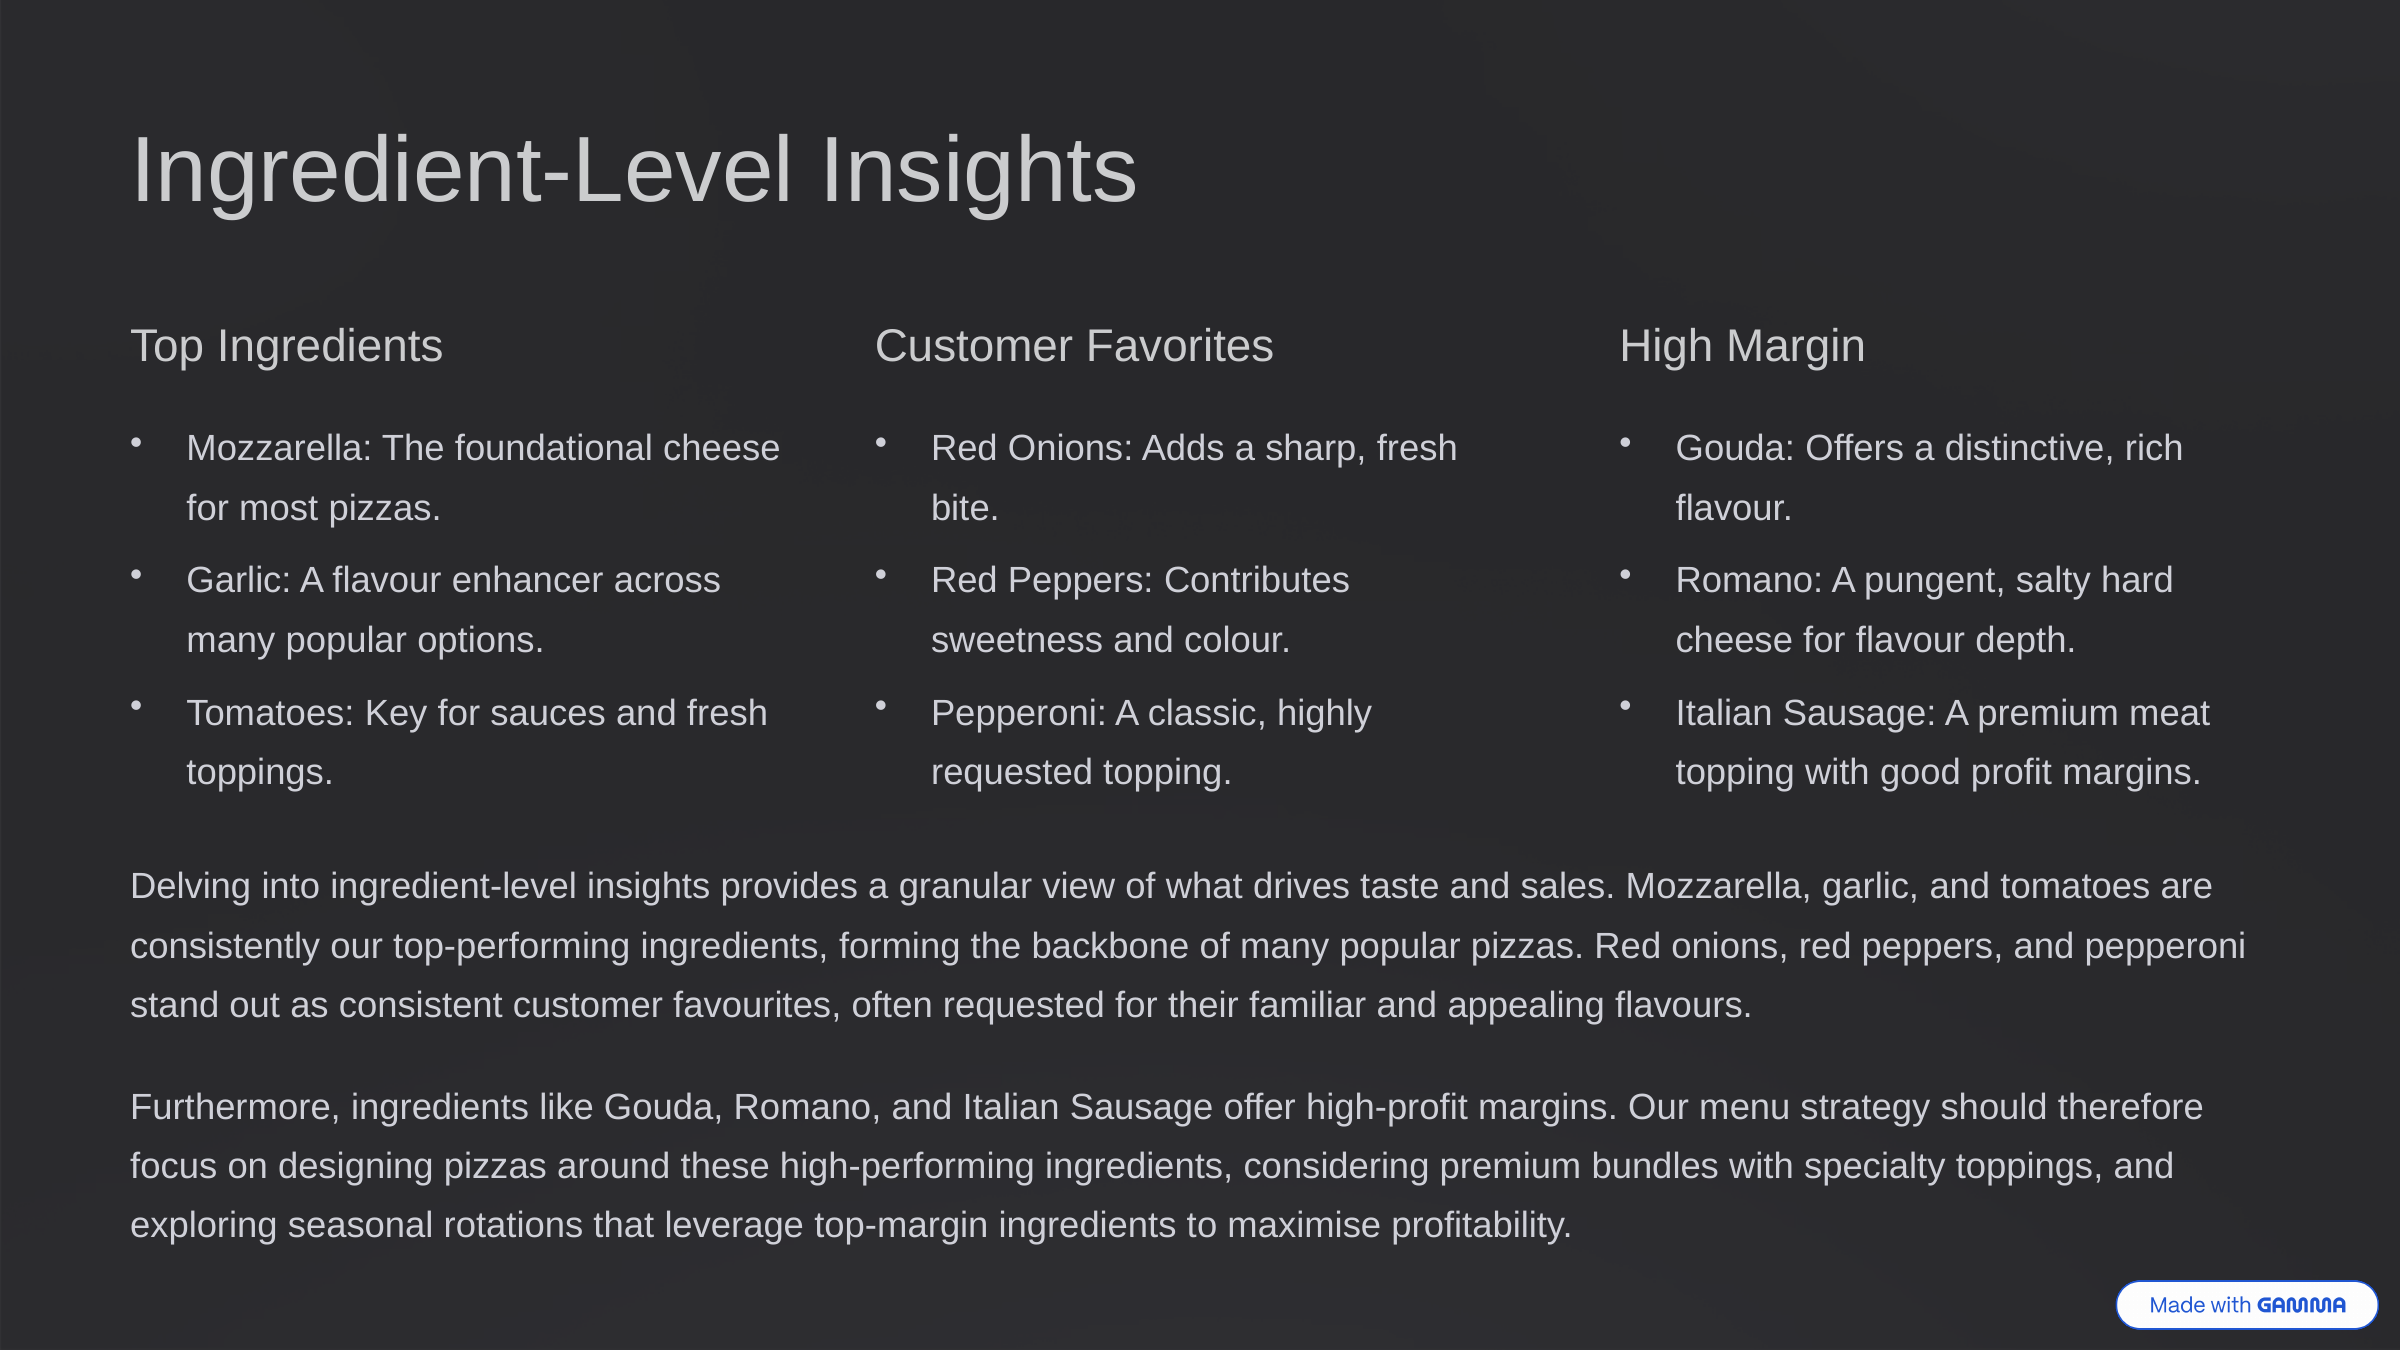

Ingredient-Level Insights
Top Ingredients
Customer Favorites
High Margin
Mozzarella: The foundational cheese for most pizzas.
Red Onions: Adds a sharp, fresh bite.
Gouda: Offers a distinctive, rich flavour.
Garlic: A flavour enhancer across many popular options.
Red Peppers: Contributes sweetness and colour.
Romano: A pungent, salty hard cheese for flavour depth.
Tomatoes: Key for sauces and fresh toppings.
Pepperoni: A classic, highly requested topping.
Italian Sausage: A premium meat topping with good profit margins.
Delving into ingredient-level insights provides a granular view of what drives taste and sales. Mozzarella, garlic, and tomatoes are consistently our top-performing ingredients, forming the backbone of many popular pizzas. Red onions, red peppers, and pepperoni stand out as consistent customer favourites, often requested for their familiar and appealing flavours.
Furthermore, ingredients like Gouda, Romano, and Italian Sausage offer high-profit margins. Our menu strategy should therefore focus on designing pizzas around these high-performing ingredients, considering premium bundles with specialty toppings, and exploring seasonal rotations that leverage top-margin ingredients to maximise profitability.